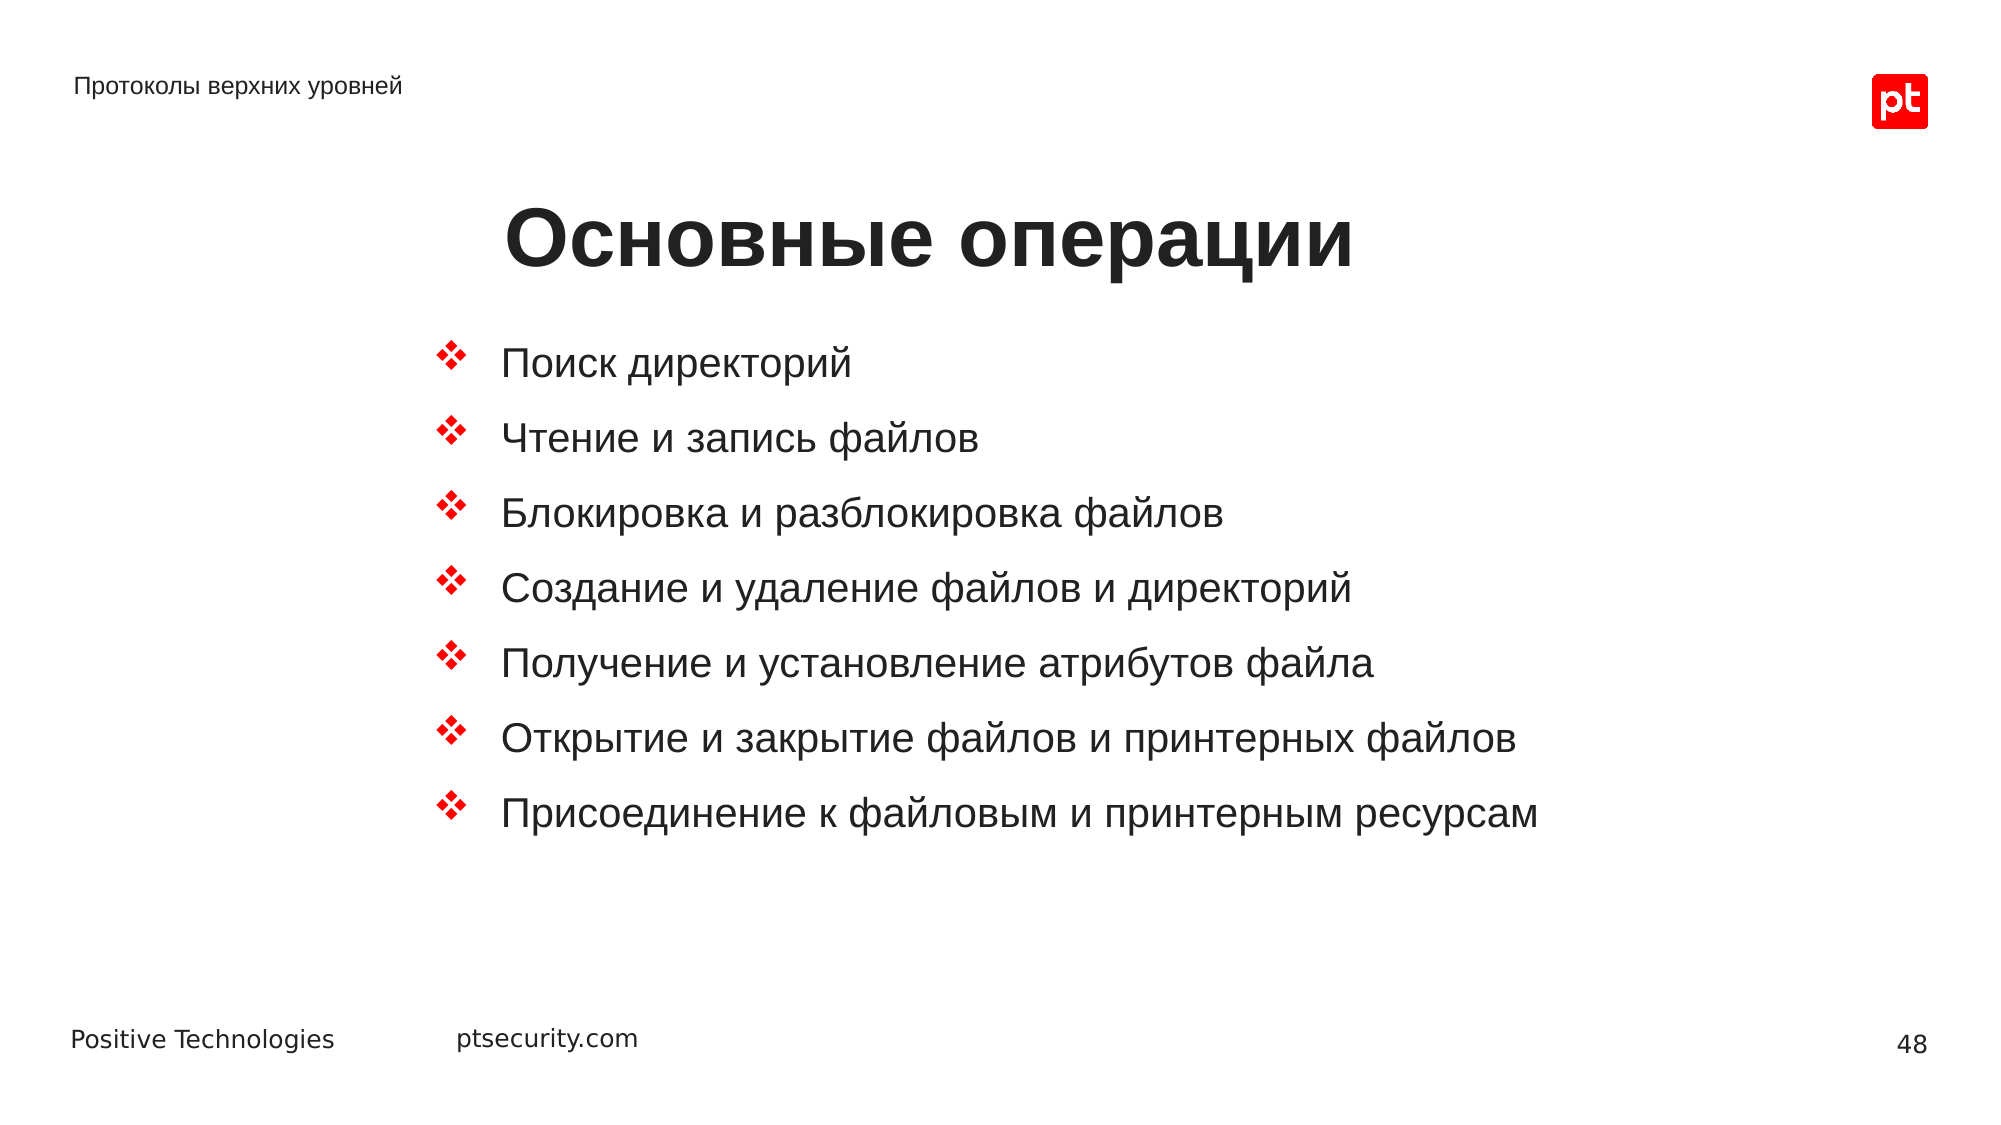

Протоколы верхних уровней
Основные операции
 Поиск директорий
 Чтение и запись файлов
 Блокировка и разблокировка файлов
 Создание и удаление файлов и директорий
 Получение и установление атрибутов файла
 Открытие и закрытие файлов и принтерных файлов
 Присоединение к файловым и принтерным ресурсам
48